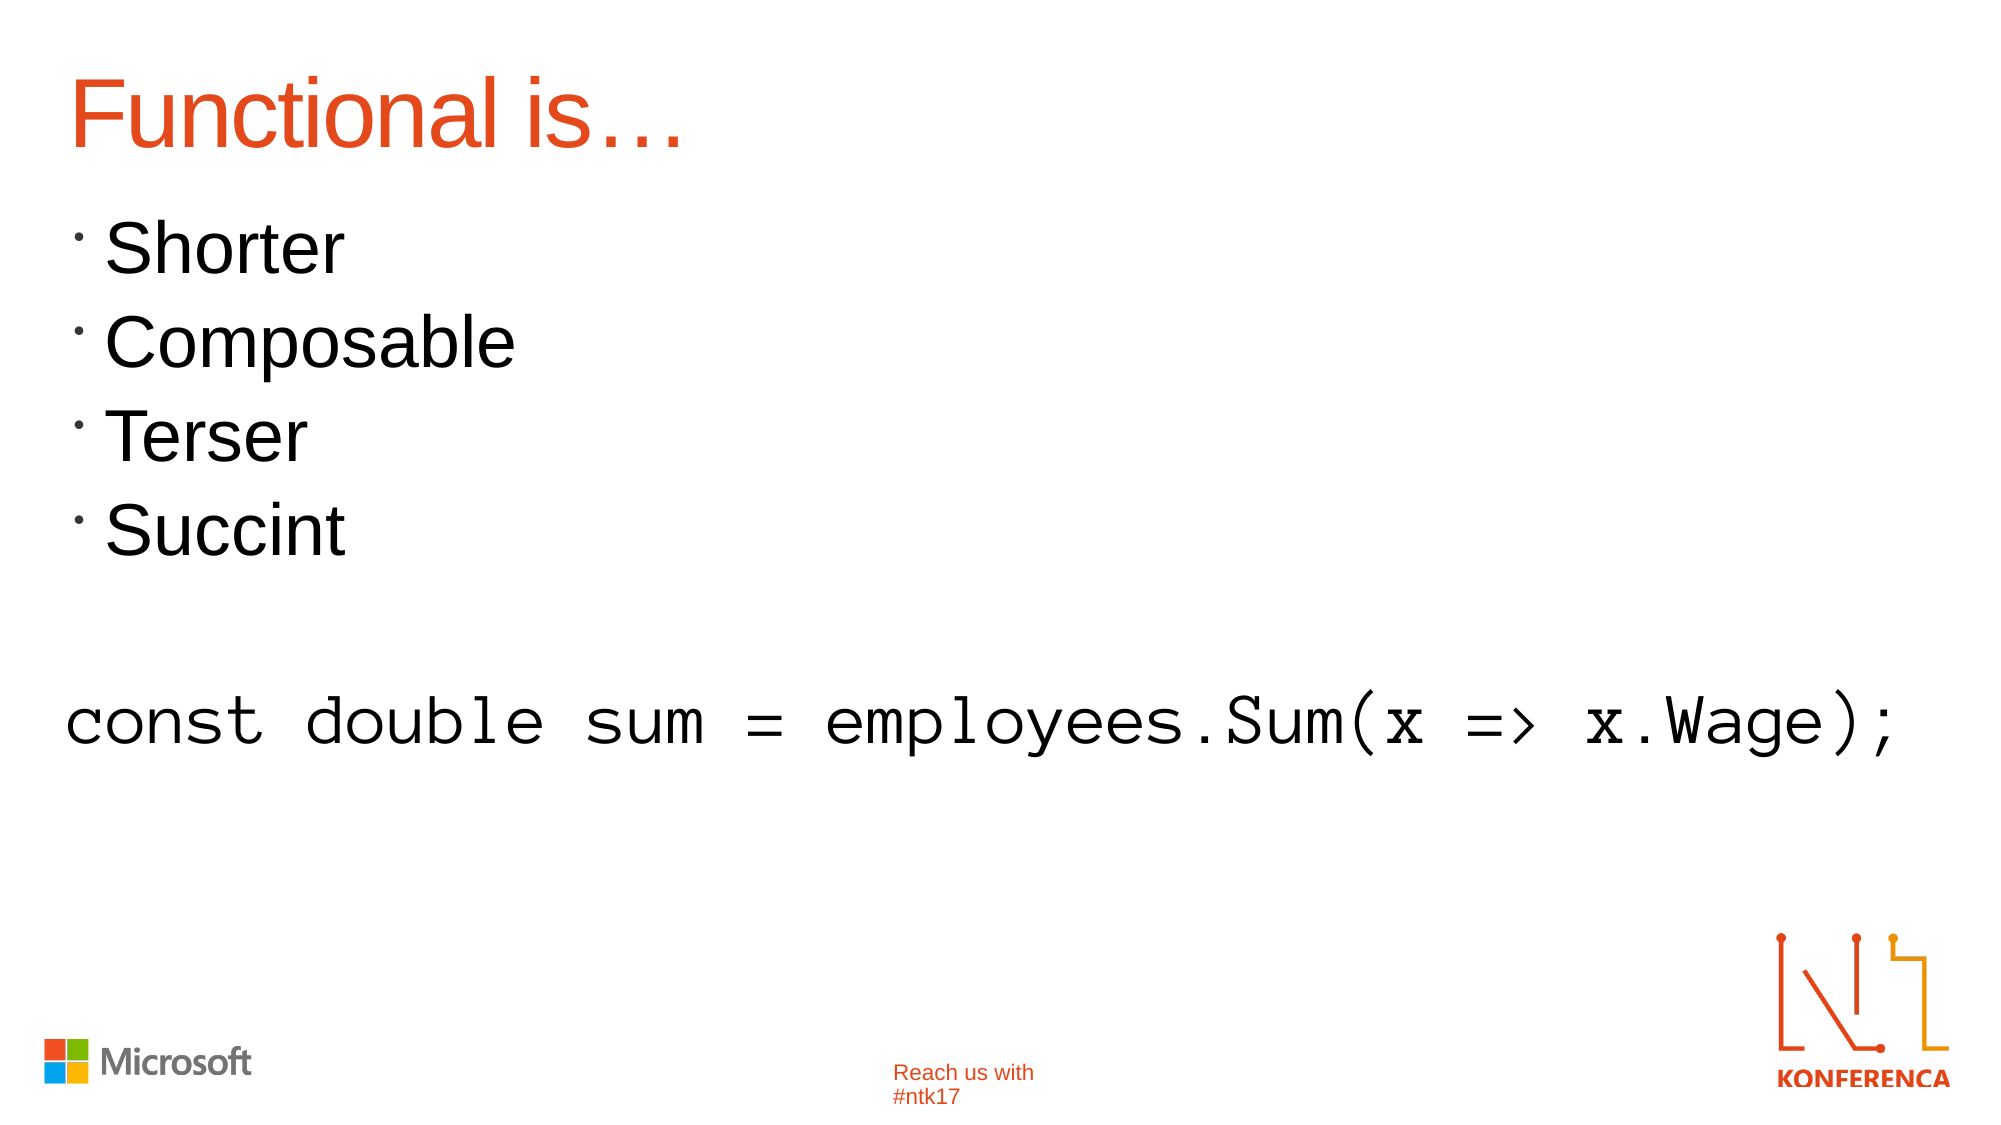

# Functional is…
Shorter
Composable
Terser
Succint

const double sum = employees.Sum(x => x.Wage);